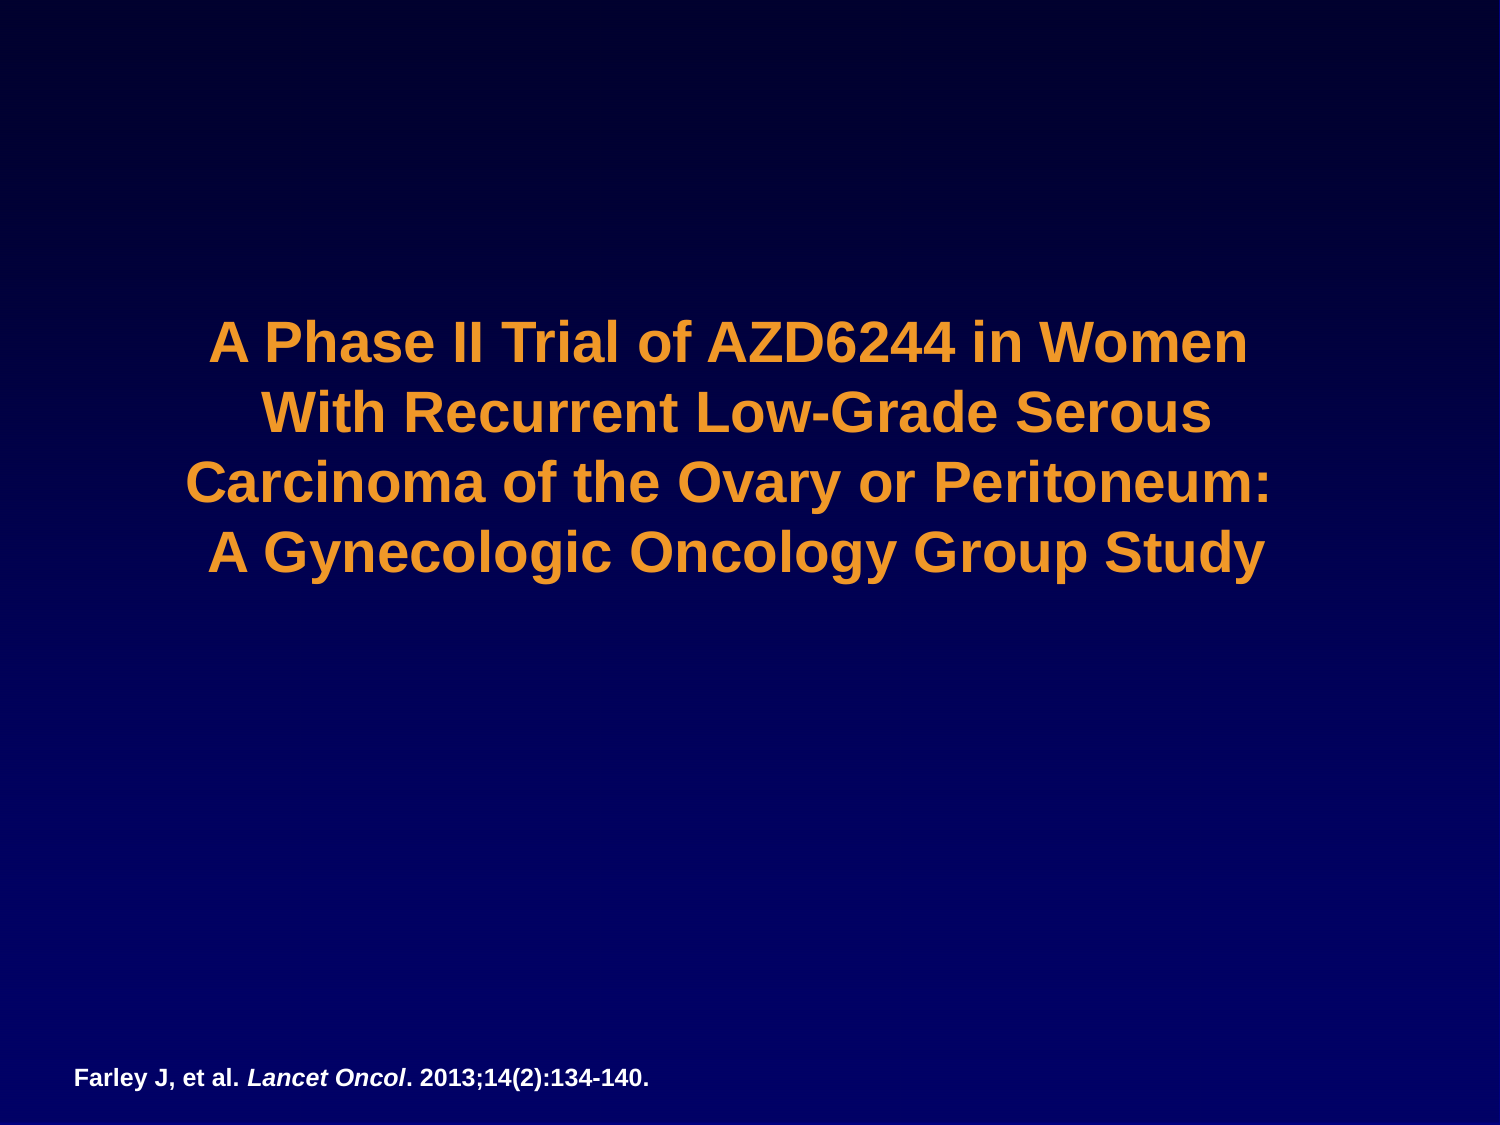

# A Phase II Trial of AZD6244 in Women With Recurrent Low-Grade Serous Carcinoma of the Ovary or Peritoneum: A Gynecologic Oncology Group Study

Farley J, et al. Lancet Oncol. 2013;14(2):134-140.